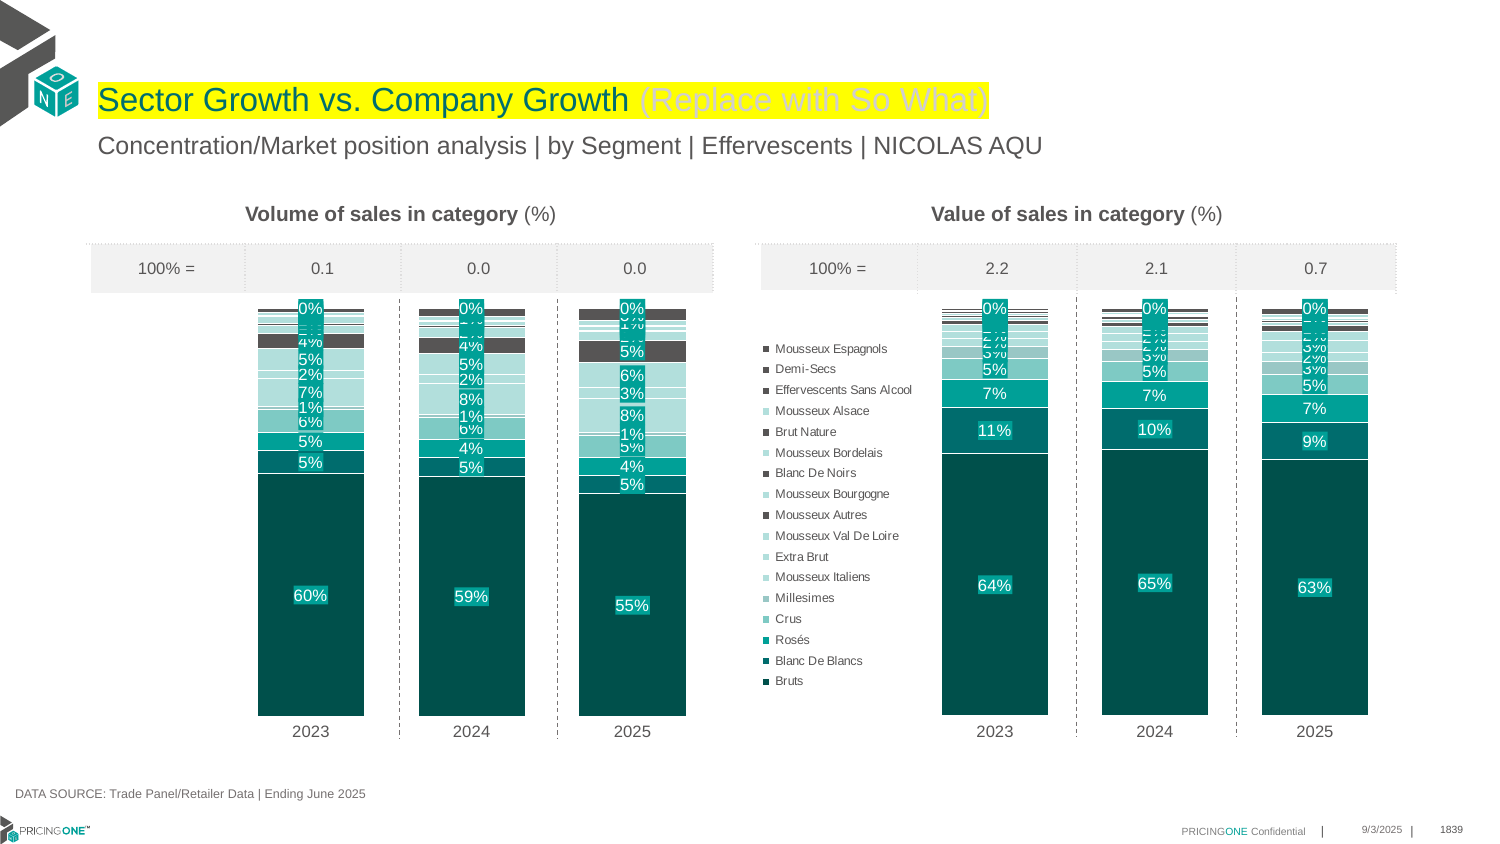

# Sector Growth vs. Company Growth (Replace with So What)
Concentration/Market position analysis | by Segment | Effervescents | NICOLAS AQU
| Volume of sales in category (%) |  |  |  |
| --- | --- | --- | --- |
| 100% = | 0.1 | 0.0 | 0.0 |
| Value of sales in category (%) |  |  |  |
| --- | --- | --- | --- |
| 100% = | 2.2 | 2.1 | 0.7 |

### Chart

| Category | Bruts | Blanc De Blancs | Rosés | Crus | Millesimes | Mousseux Italiens | Extra Brut | Mousseux Val De Loire | Mousseux Autres | Mousseux Bourgogne | Blanc De Noirs | Mousseux Bordelais | Brut Nature | Mousseux Alsace | Effervescents Sans Alcool | Demi-Secs | Mousseux Espagnols |
|---|---|---|---|---|---|---|---|---|---|---|---|---|---|---|---|---|---|
| 2023 | 0.5957849822546557 | 0.054571918491047575 | 0.04577900067791203 | 0.05608725126610041 | 0.007815926945009372 | 0.06673445786976114 | 0.02079594847868565 | 0.054571918491047575 | 0.035410934322287355 | 0.019719264664832318 | 0.005363480480121227 | 0.016050564262072815 | 0.003210112852414563 | 0.00761654105355505 | 0.008434023208517766 | 0.002053674681979503 | 0.0 |
| 2024 | 0.586557914687906 | 0.04868283748961816 | 0.042336605830866535 | 0.05526332602167941 | 0.007049002278680495 | 0.0763890367783291 | 0.020572012692463316 | 0.051195774857848673 | 0.03988755670081138 | 0.023979385395148753 | 0.005749941435781673 | 0.010839704410418042 | 0.0019805353834359096 | 0.008752688630023212 | 0.019102583214430223 | 0.00166109419255915 | 0.0 |
| 2025 | 0.5454489469146446 | 0.04581845054809706 | 0.043663012686291414 | 0.05290060352260131 | 0.007882744180317773 | 0.08184505480970562 | 0.028020692203473335 | 0.06213819435891119 | 0.05394753048404976 | 0.01989161226752063 | 0.0044340436014287474 | 0.009176006897401157 | 0.003263948762162828 | 0.01065402143121074 | 0.029437122798374182 | 0.0013548466559921172 | 0.0001231678778174652 |

### Chart

| Category | Bruts | Blanc De Blancs | Rosés | Crus | Millesimes | Mousseux Italiens | Extra Brut | Mousseux Val De Loire | Mousseux Autres | Mousseux Bourgogne | Blanc De Noirs | Mousseux Bordelais | Brut Nature | Mousseux Alsace | Effervescents Sans Alcool | Demi-Secs | Mousseux Espagnols |
|---|---|---|---|---|---|---|---|---|---|---|---|---|---|---|---|---|---|
| 2023 | 0.6429725892808653 | 0.11363570058667045 | 0.06899156506943233 | 0.04988920541634482 | 0.029711889199132674 | 0.01984383282383235 | 0.018450204376397276 | 0.01733305745025689 | 0.008111321514346743 | 0.007327657981586151 | 0.005285016092930107 | 0.0048141896061799005 | 0.004329898110275732 | 0.004005391389665247 | 0.003144528471088606 | 0.0021539526309954636 | 0.0 |
| 2024 | 0.6524003594136293 | 0.10192826077349956 | 0.06557683179071522 | 0.049715876018453446 | 0.0289735661824276 | 0.020212502595580314 | 0.018739971081552776 | 0.016811282660953303 | 0.009680504851656349 | 0.008757737442736866 | 0.005917210372437859 | 0.0035813068800340598 | 0.0028980218470648442 | 0.0045520657968324656 | 0.008650825667759068 | 0.00160367662466697 | 0.0 |
| 2025 | 0.6291805690377289 | 0.09038847299271748 | 0.06765764822783303 | 0.04968720561266261 | 0.03176551389902541 | 0.023407601986169084 | 0.029230467019298188 | 0.02205548139364489 | 0.013601501527767223 | 0.00840809666443464 | 0.004975459656478206 | 0.0032792150531313134 | 0.004546738492994926 | 0.005868748234572132 | 0.01473280921334685 | 0.0011728893368873697 | 4.1581651307742934e-05 |
DATA SOURCE: Trade Panel/Retailer Data | Ending June 2025

9/3/2025
1839